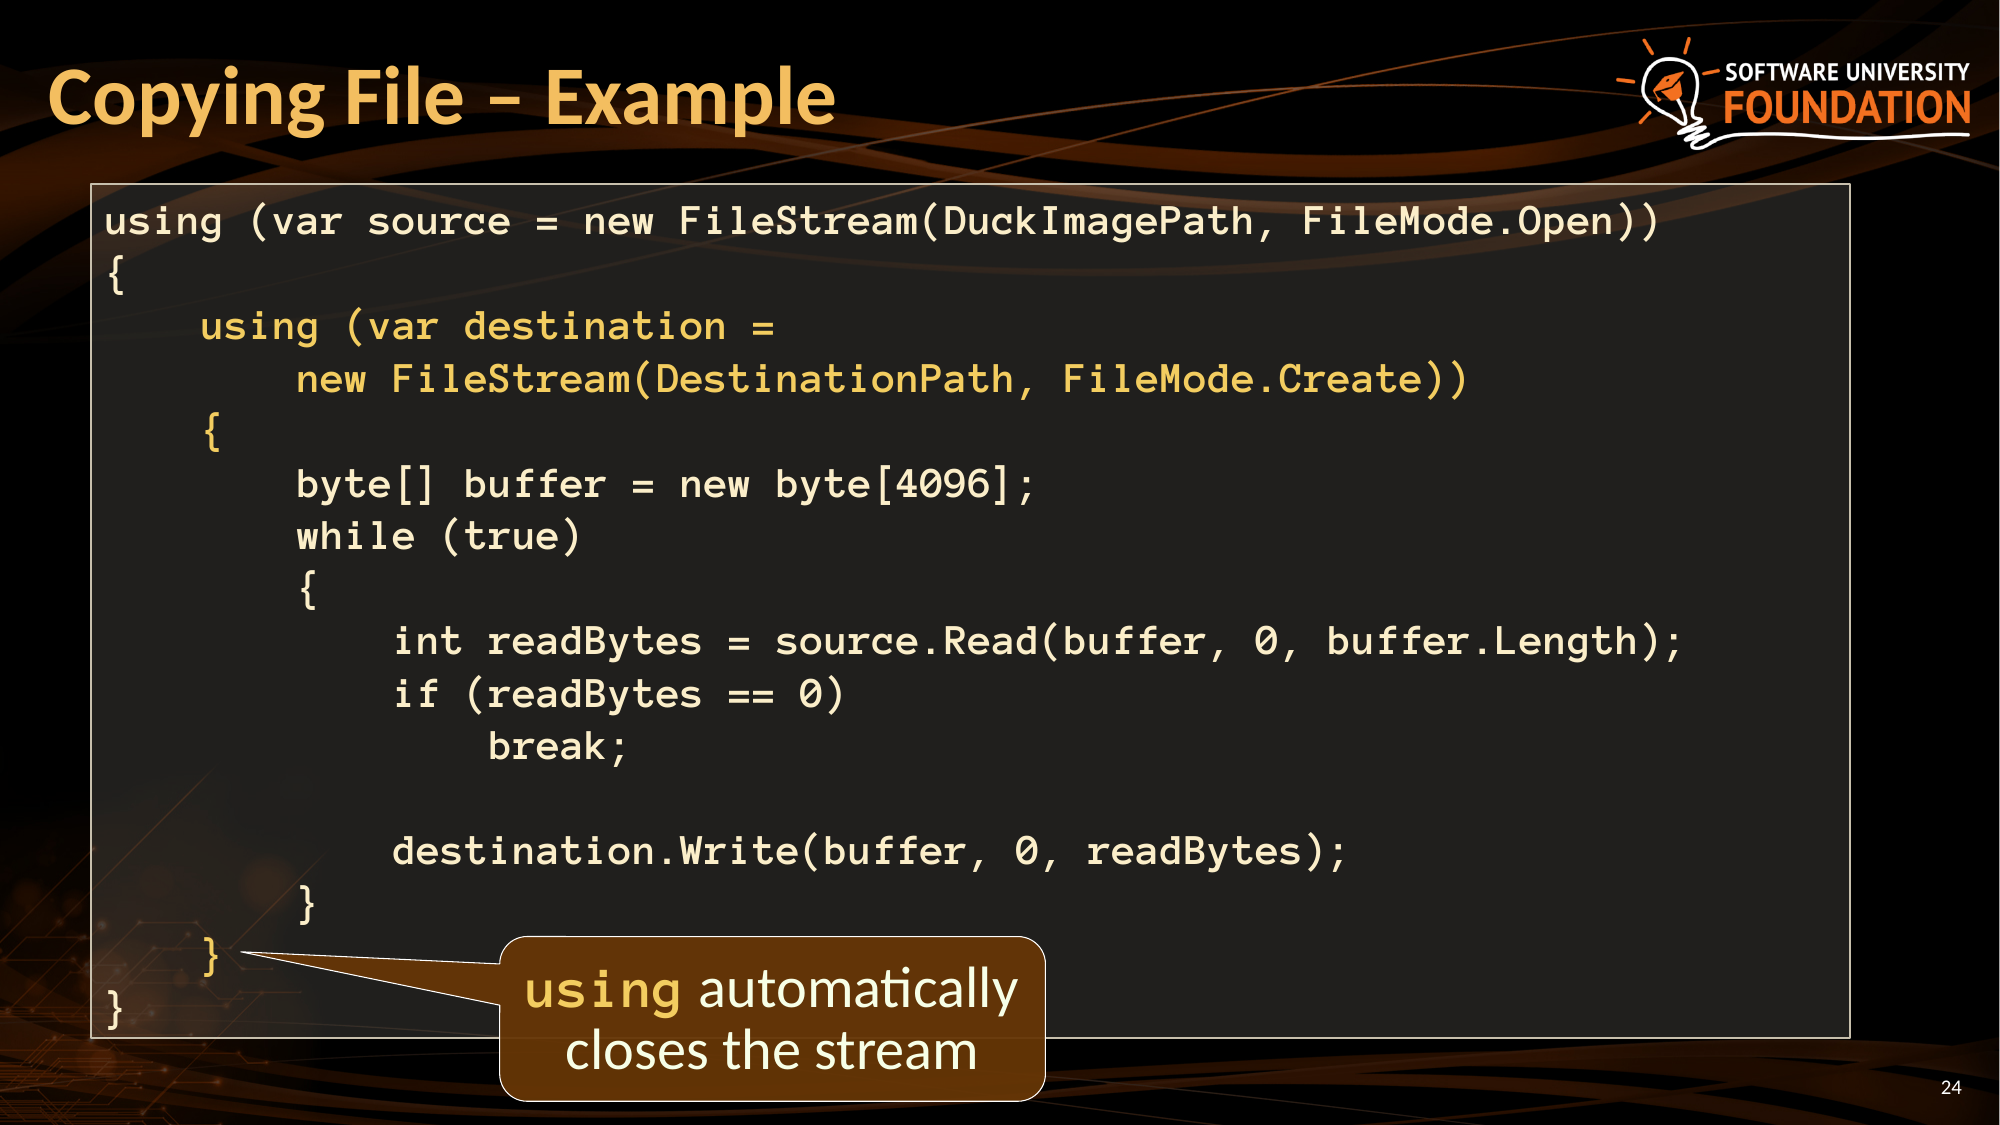

# Copying File – Example
using (var source = new FileStream(DuckImagePath, FileMode.Open))
{
    using (var destination =
        new FileStream(DestinationPath, FileMode.Create))
    {
        byte[] buffer = new byte[4096];
        while (true)
        {
            int readBytes = source.Read(buffer, 0, buffer.Length);
            if (readBytes == 0)
                break;

            destination.Write(buffer, 0, readBytes);
        }
    }
}
using automatically closes the stream
24